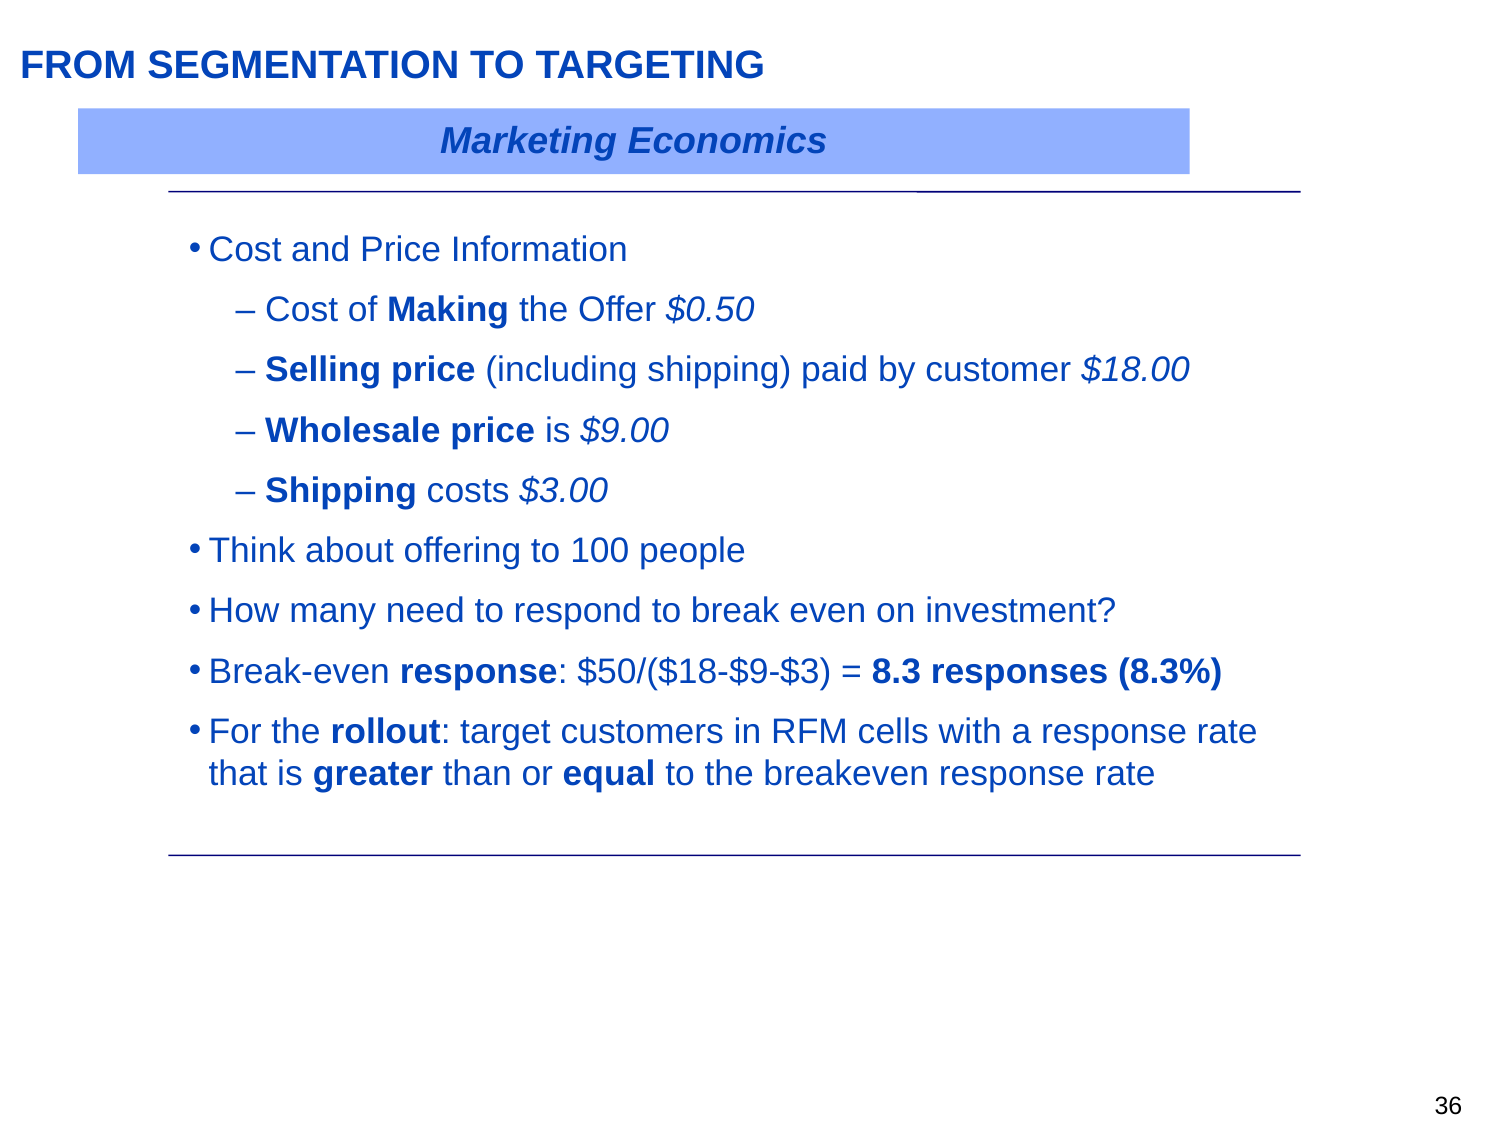

FROM SEGMENTATION TO TARGETING
Marketing Economics

Cost and Price Information
– Cost of Making the Offer $0.50
– Selling price (including shipping) paid by customer $18.00
– Wholesale price is $9.00
– Shipping costs $3.00
Think about offering to 100 people
How many need to respond to break even on investment?
Break-even response: $50/($18-$9-$3) = 8.3 responses (8.3%)
For the rollout: target customers in RFM cells with a response rate that is greater than or equal to the breakeven response rate

36